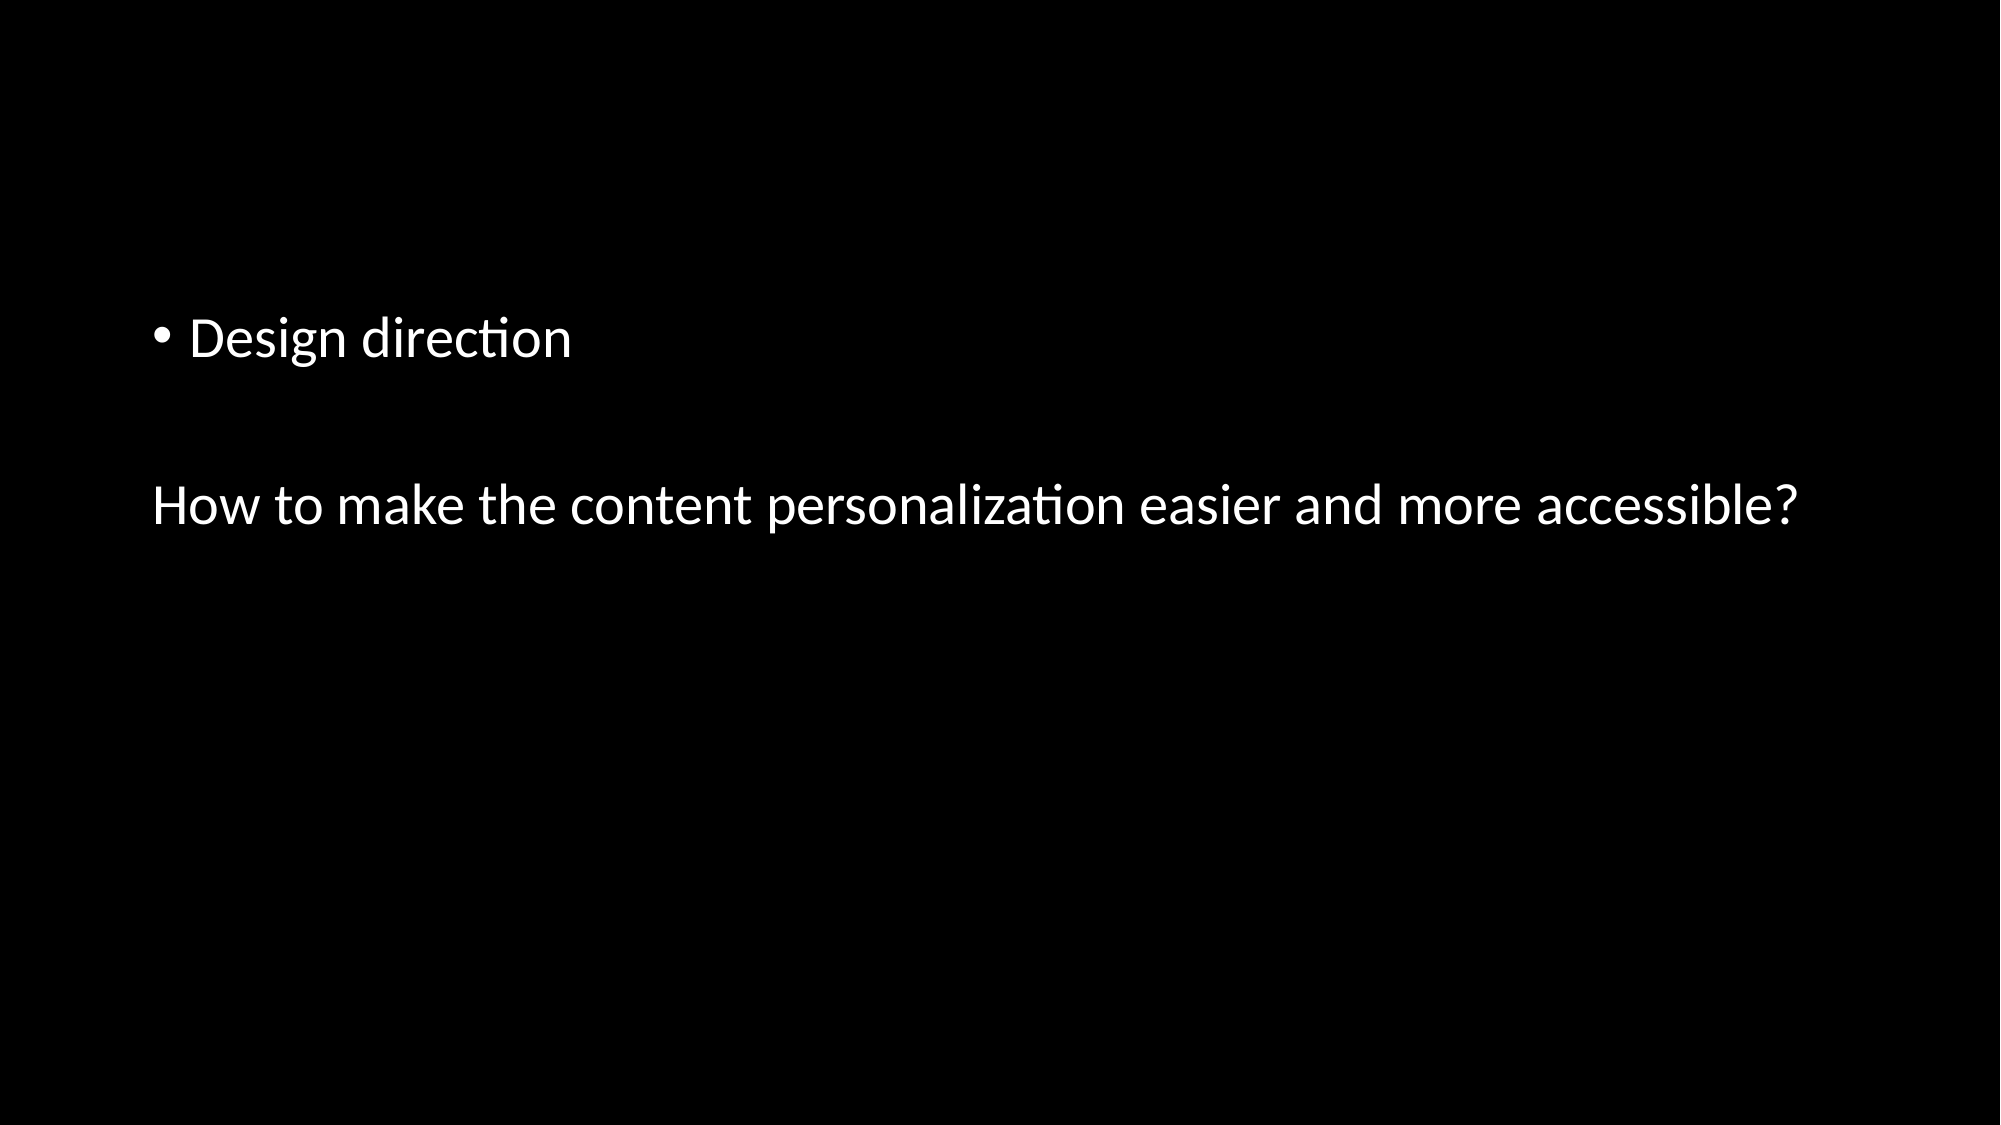

#
Design direction

How to make the content personalization easier and more accessible?